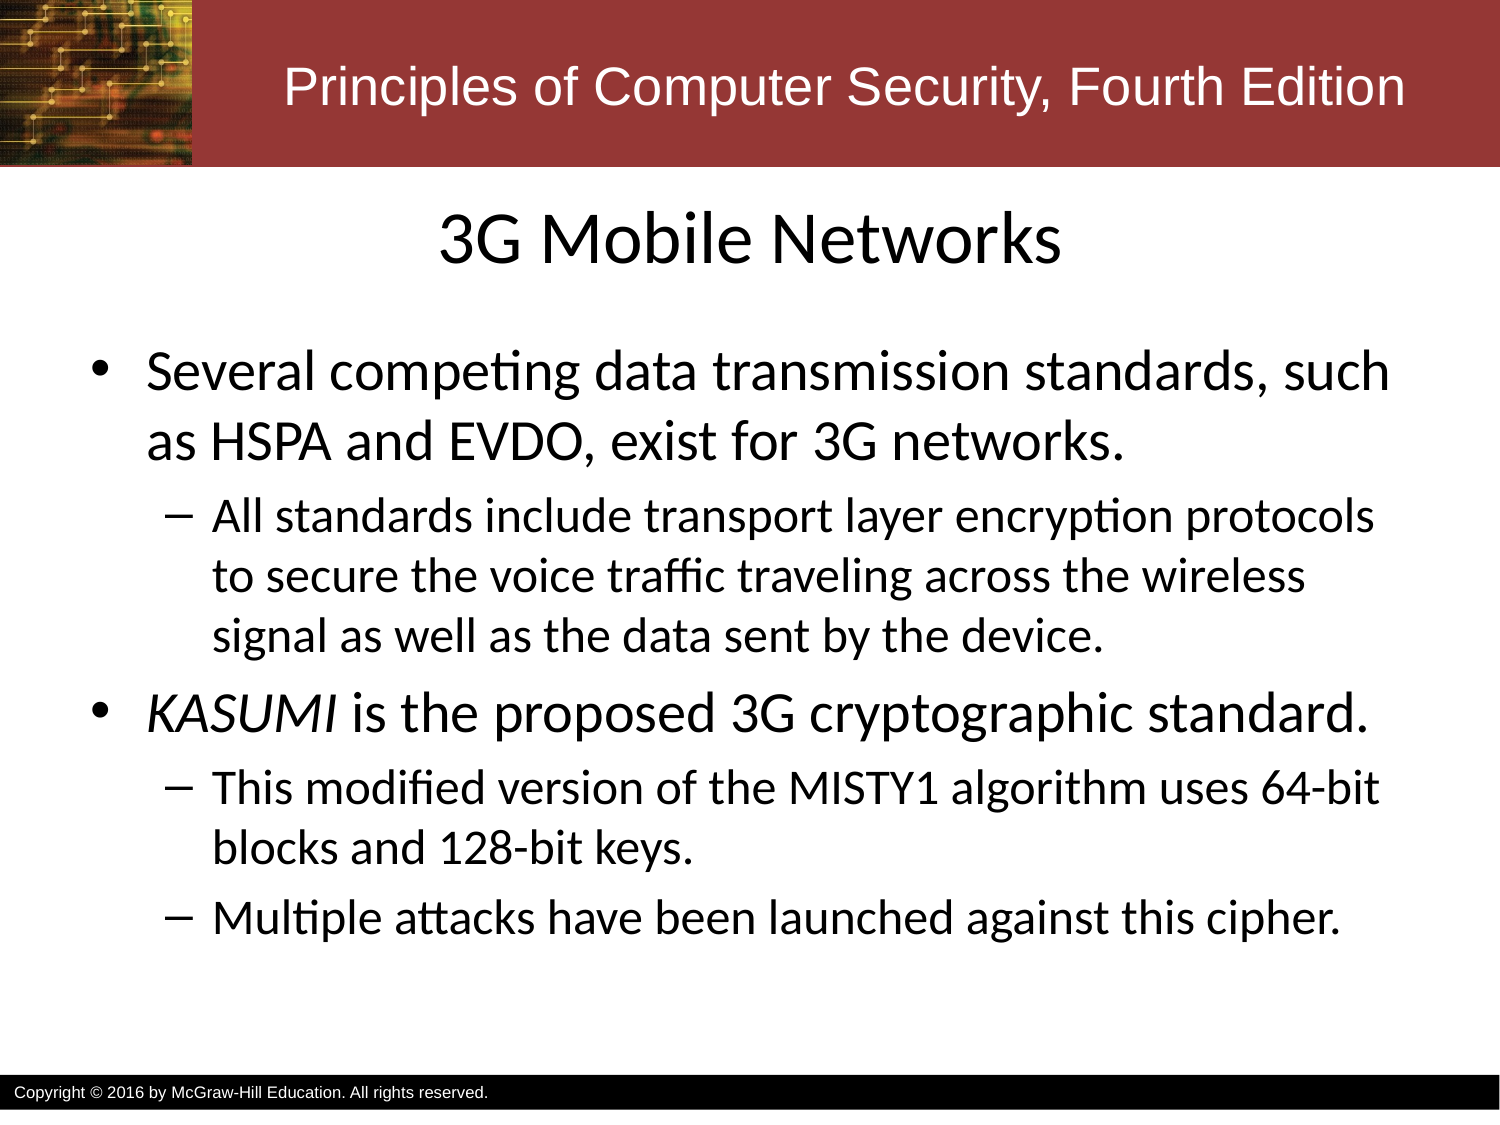

# 3G Mobile Networks
Several competing data transmission standards, such as HSPA and EVDO, exist for 3G networks.
All standards include transport layer encryption protocols to secure the voice traffic traveling across the wireless signal as well as the data sent by the device.
KASUMI is the proposed 3G cryptographic standard.
This modified version of the MISTY1 algorithm uses 64-bit blocks and 128-bit keys.
Multiple attacks have been launched against this cipher.